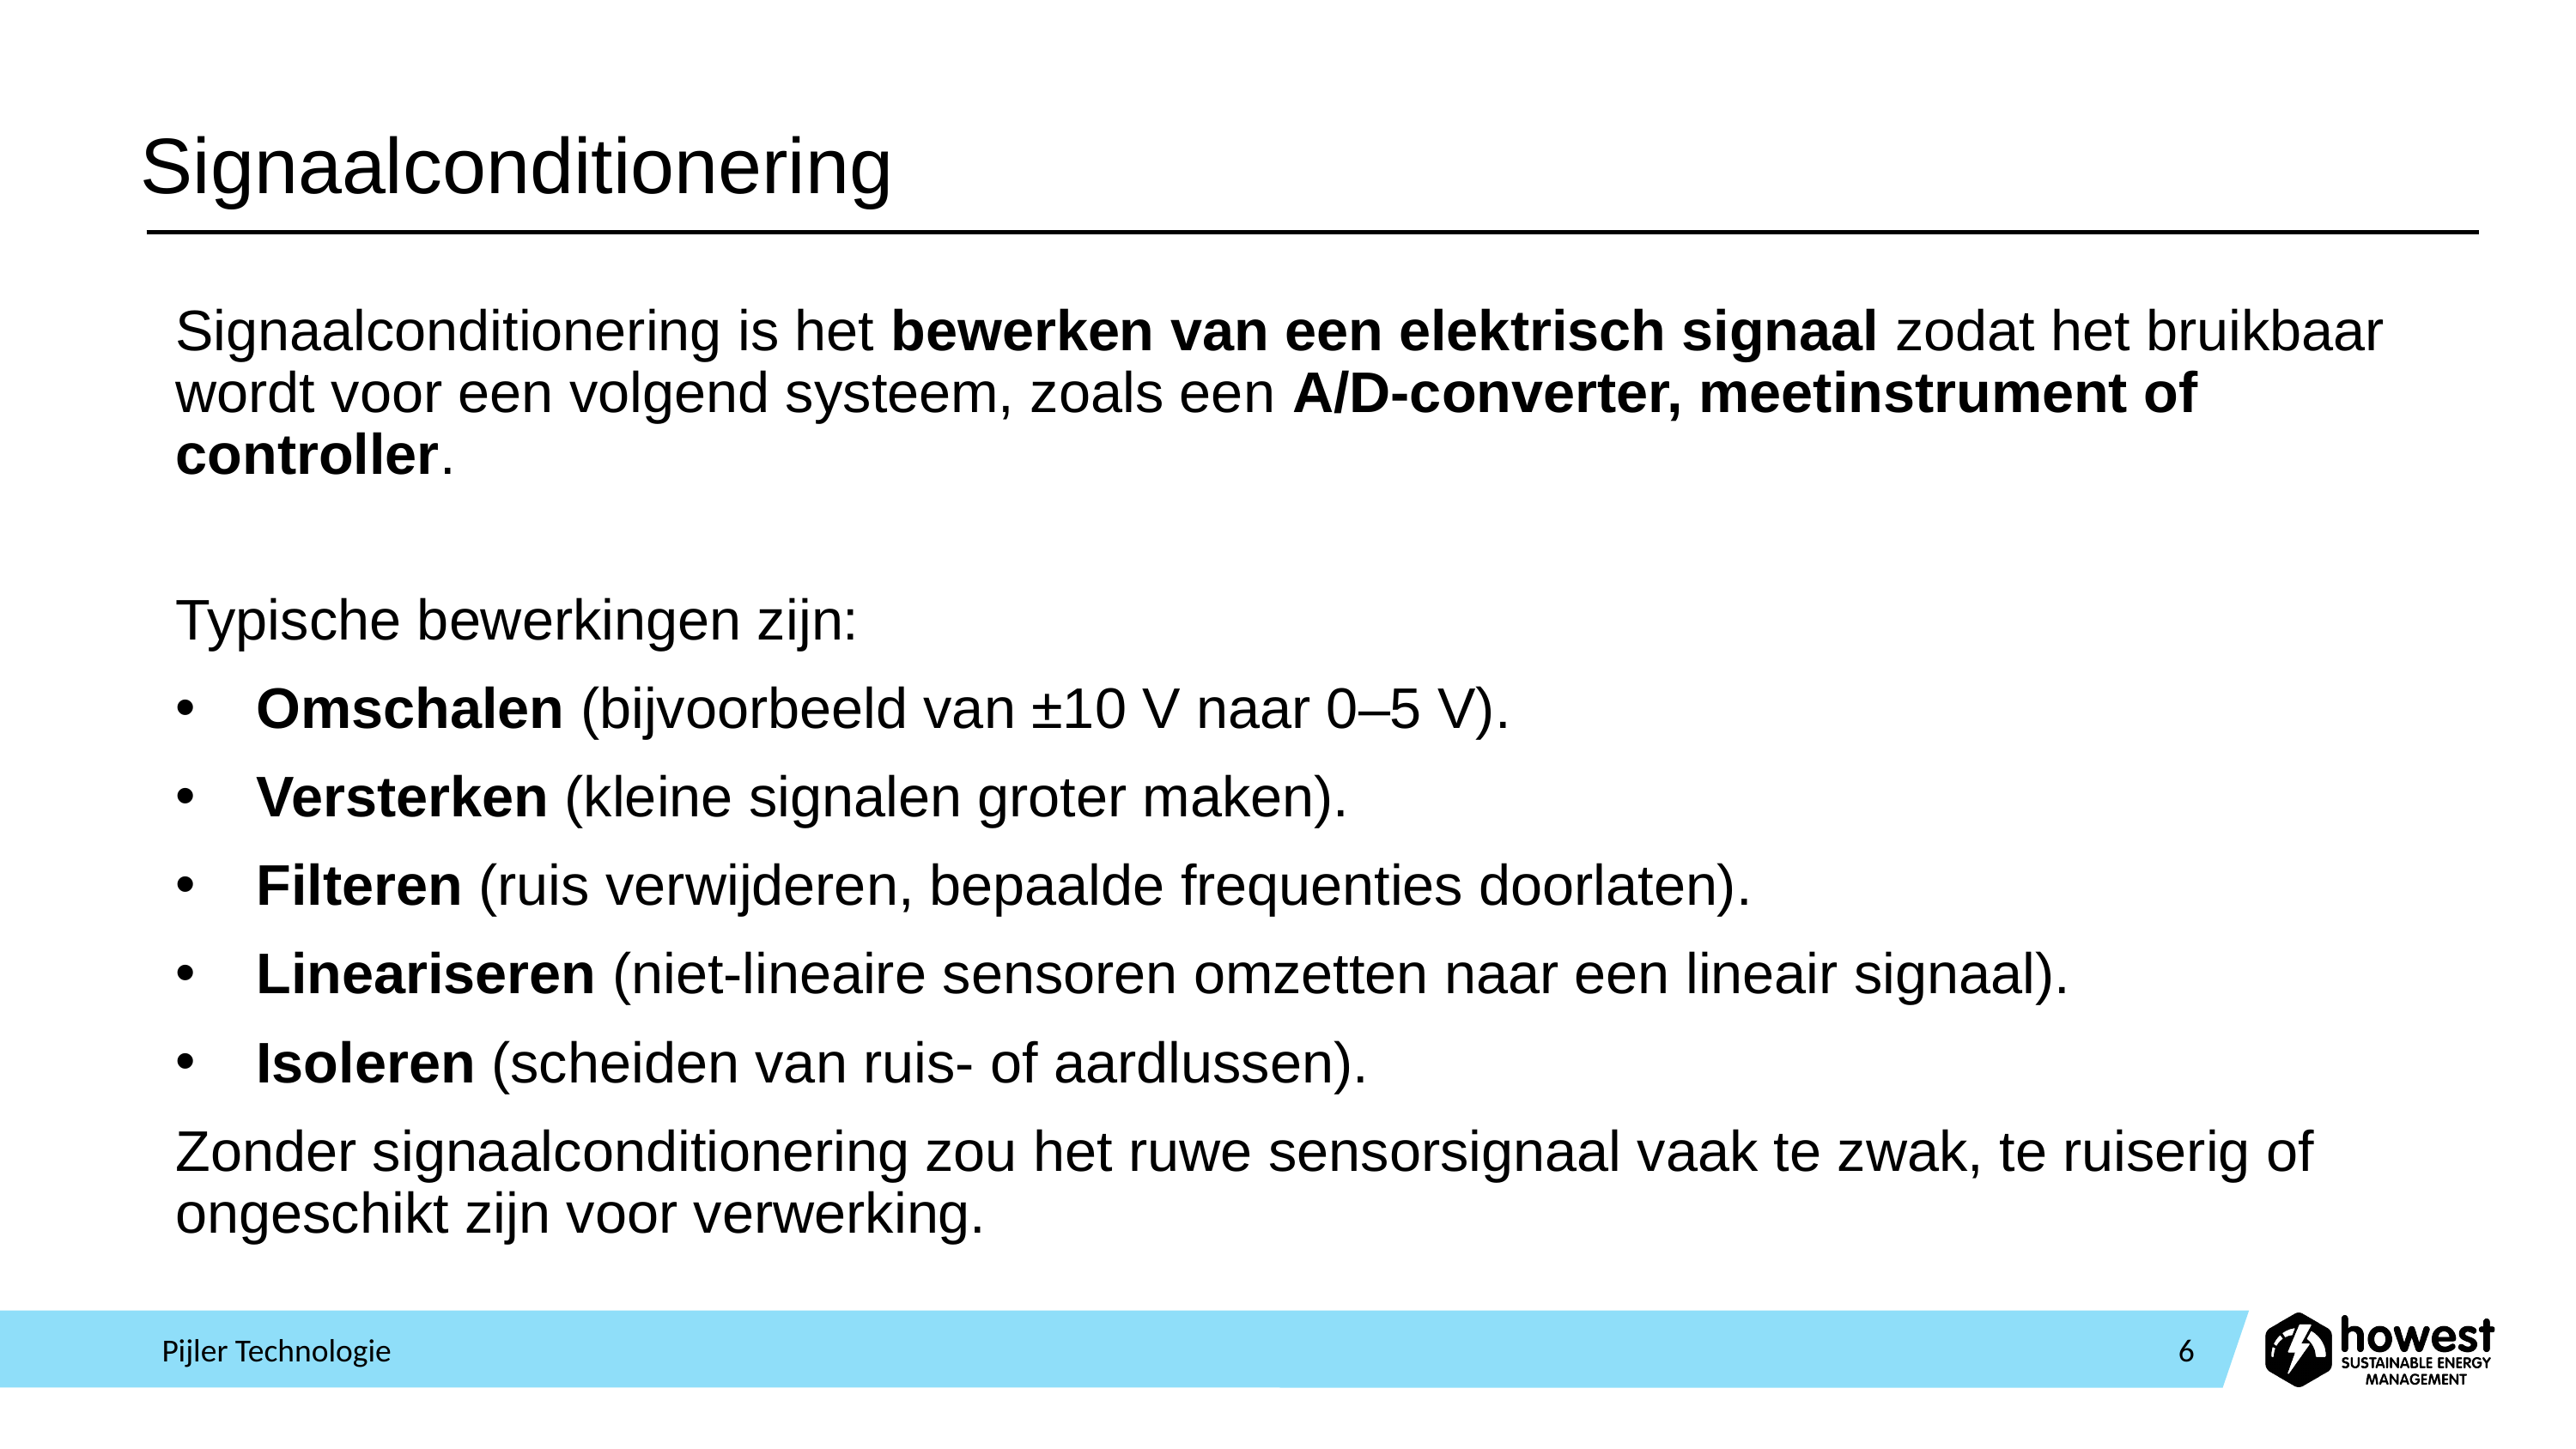

# Signaalconditionering
Signaalconditionering is het bewerken van een elektrisch signaal zodat het bruikbaar wordt voor een volgend systeem, zoals een A/D-converter, meetinstrument of controller.
Typische bewerkingen zijn:
Omschalen (bijvoorbeeld van ±10 V naar 0–5 V).
Versterken (kleine signalen groter maken).
Filteren (ruis verwijderen, bepaalde frequenties doorlaten).
Lineariseren (niet-lineaire sensoren omzetten naar een lineair signaal).
Isoleren (scheiden van ruis- of aardlussen).
Zonder signaalconditionering zou het ruwe sensorsignaal vaak te zwak, te ruiserig of ongeschikt zijn voor verwerking.

Pijler Technologie
6